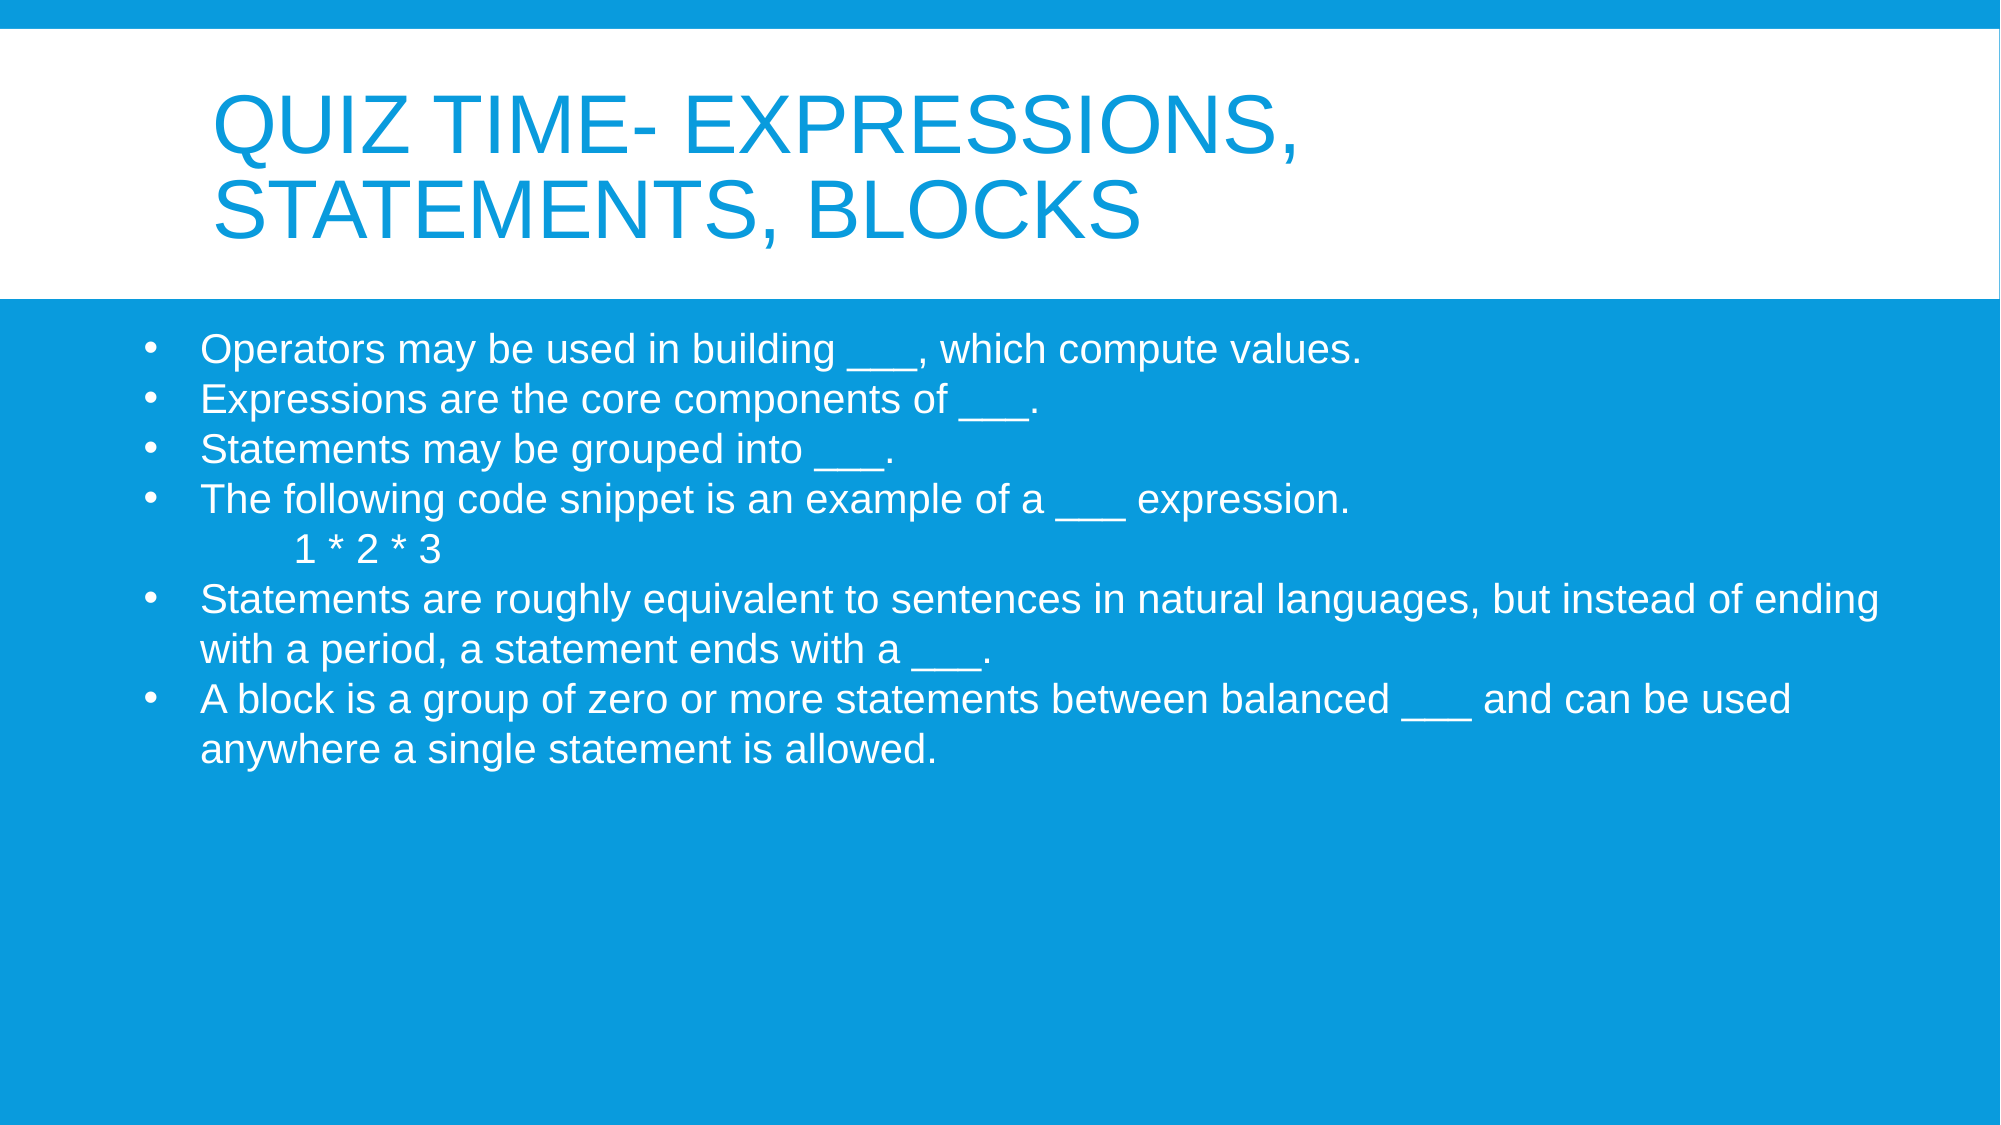

# Quiz time- expressions, statements, blocks
Operators may be used in building ___, which compute values.
Expressions are the core components of ___.
Statements may be grouped into ___.
The following code snippet is an example of a ___ expression.
	1 * 2 * 3
Statements are roughly equivalent to sentences in natural languages, but instead of ending with a period, a statement ends with a ___.
A block is a group of zero or more statements between balanced ___ and can be used anywhere a single statement is allowed.